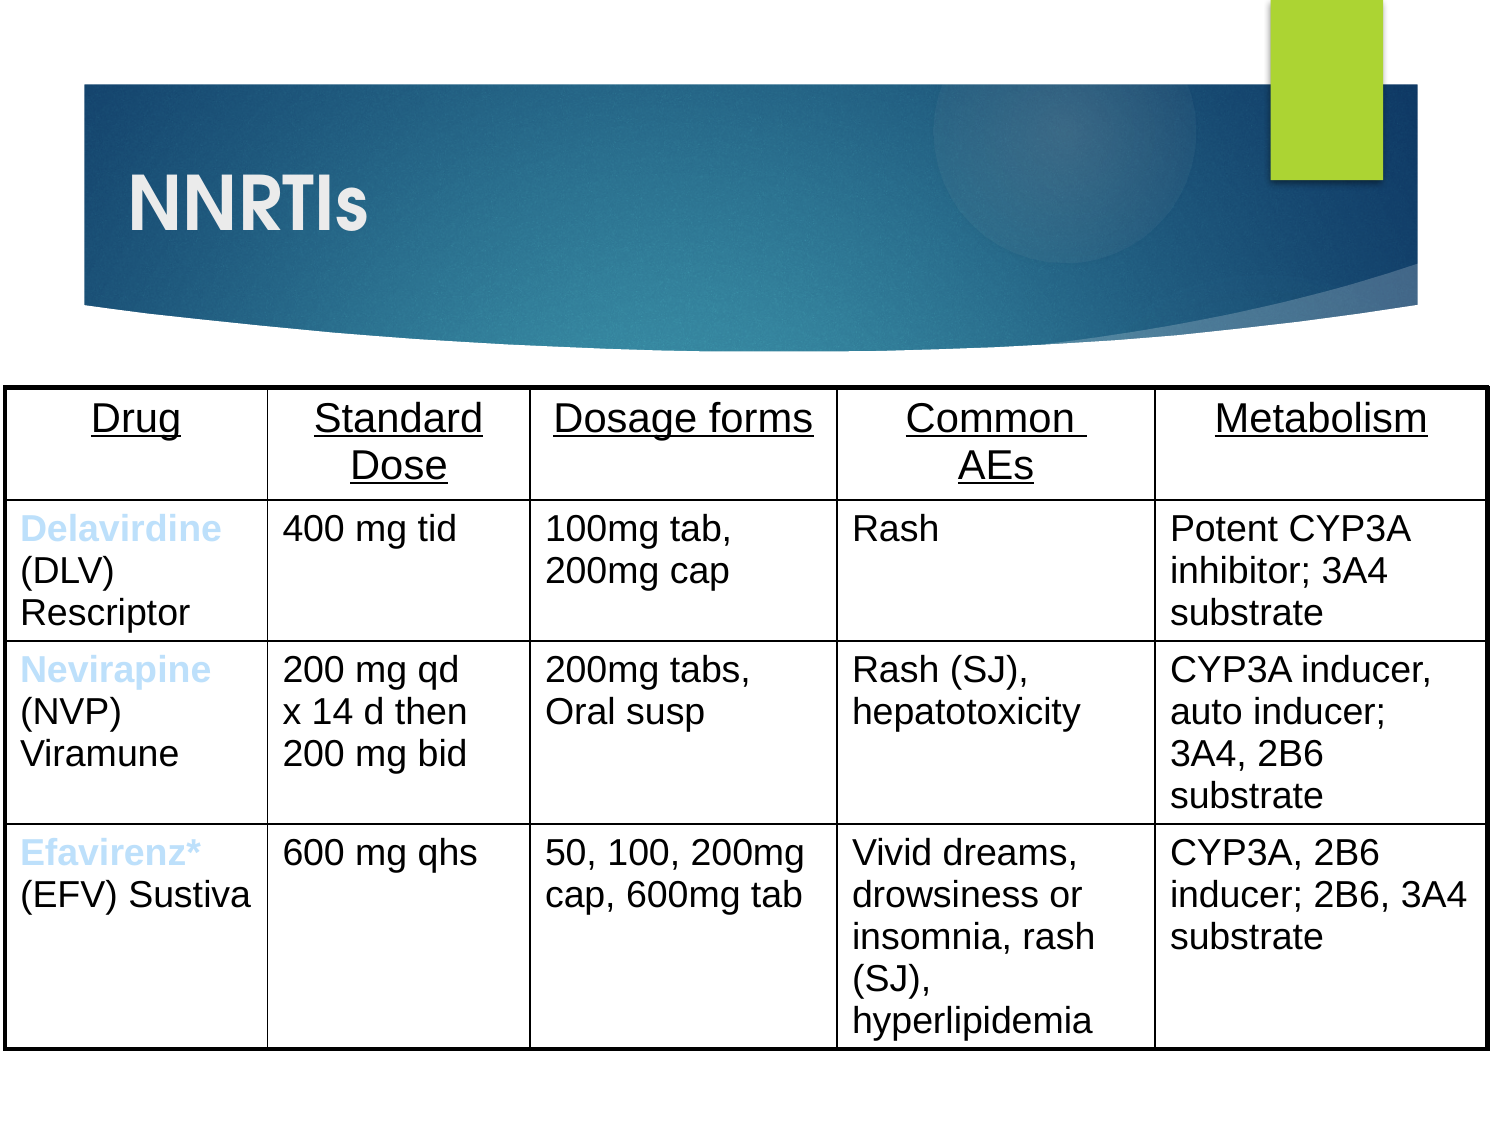

# NNRTIs
| Drug | Standard Dose | Dosage forms | Common AEs | Metabolism |
| --- | --- | --- | --- | --- |
| Delavirdine (DLV) Rescriptor | 400 mg tid | 100mg tab, 200mg cap | Rash | Potent CYP3A inhibitor; 3A4 substrate |
| Nevirapine (NVP) Viramune | 200 mg qd x 14 d then 200 mg bid | 200mg tabs, Oral susp | Rash (SJ), hepatotoxicity | CYP3A inducer, auto inducer; 3A4, 2B6 substrate |
| Efavirenz\* (EFV) Sustiva | 600 mg qhs | 50, 100, 200mg cap, 600mg tab | Vivid dreams, drowsiness or insomnia, rash (SJ), hyperlipidemia | CYP3A, 2B6 inducer; 2B6, 3A4 substrate |